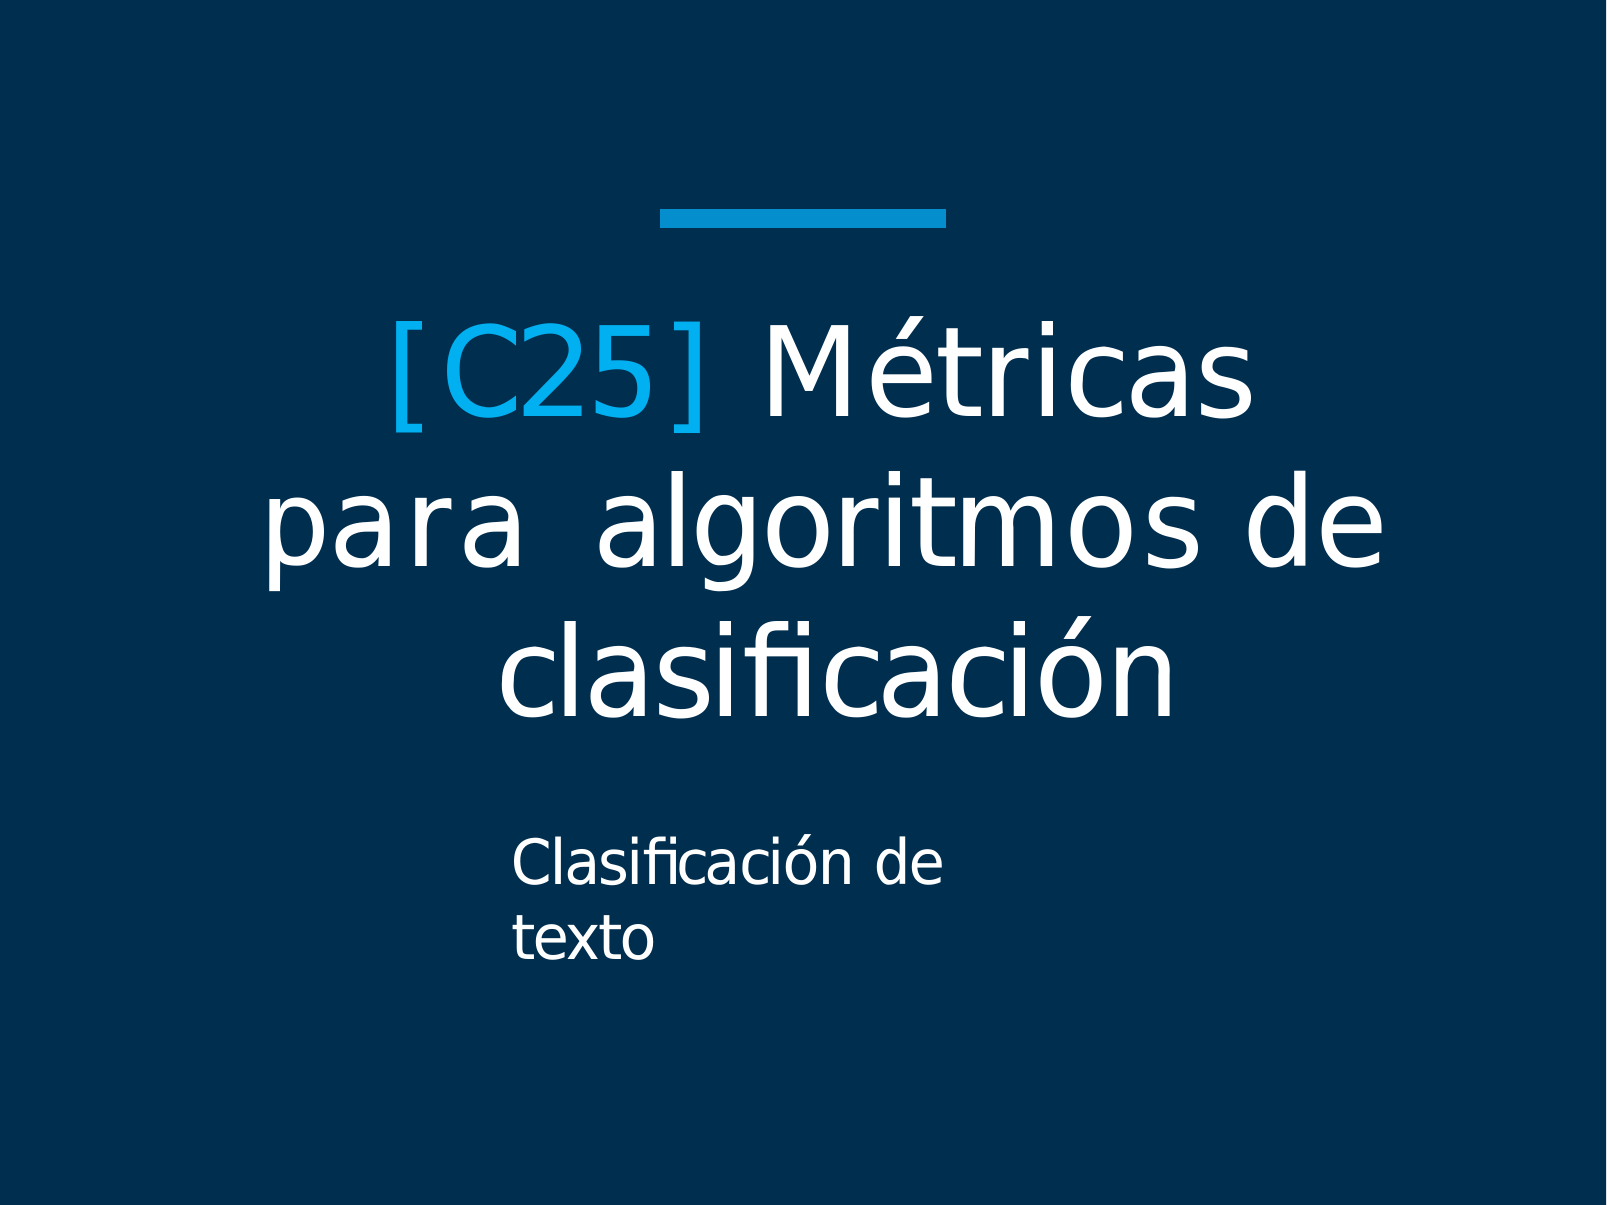

# [C25] Métricas para  algoritmos de  clasiﬁcación
Clasiﬁcación de texto